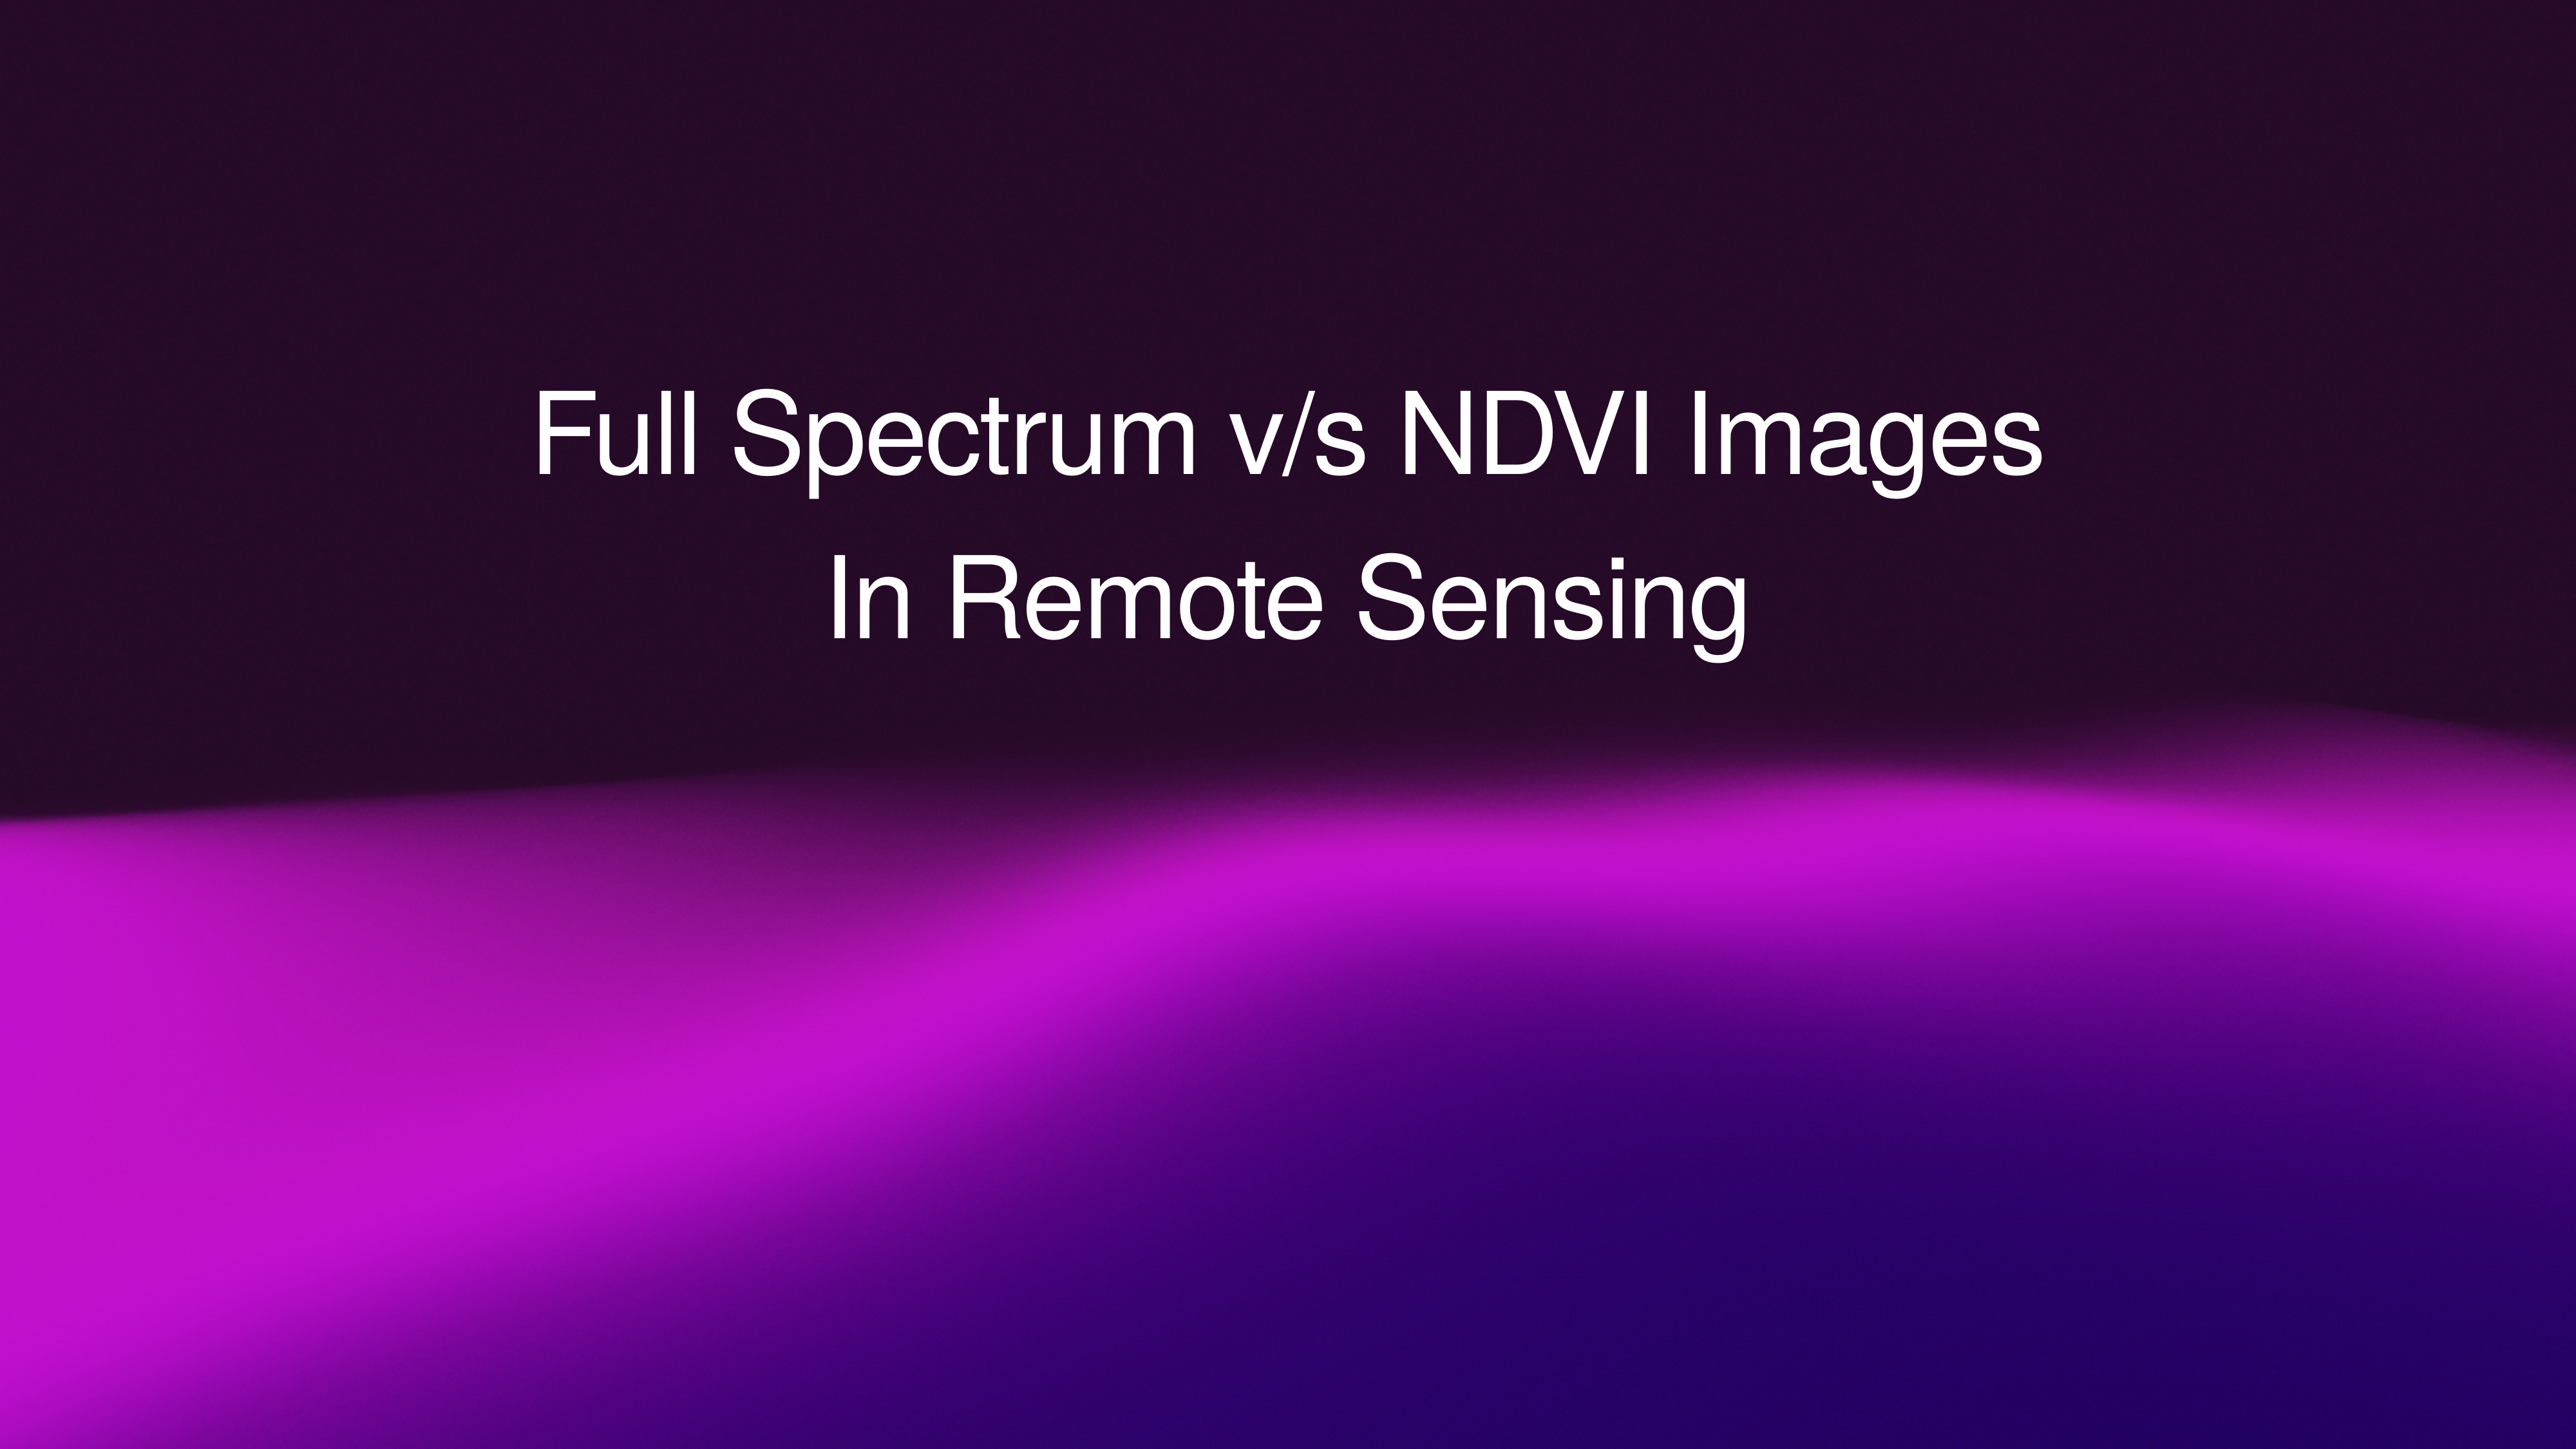

# Full Spectrum v/s NDVI Images
In Remote Sensing